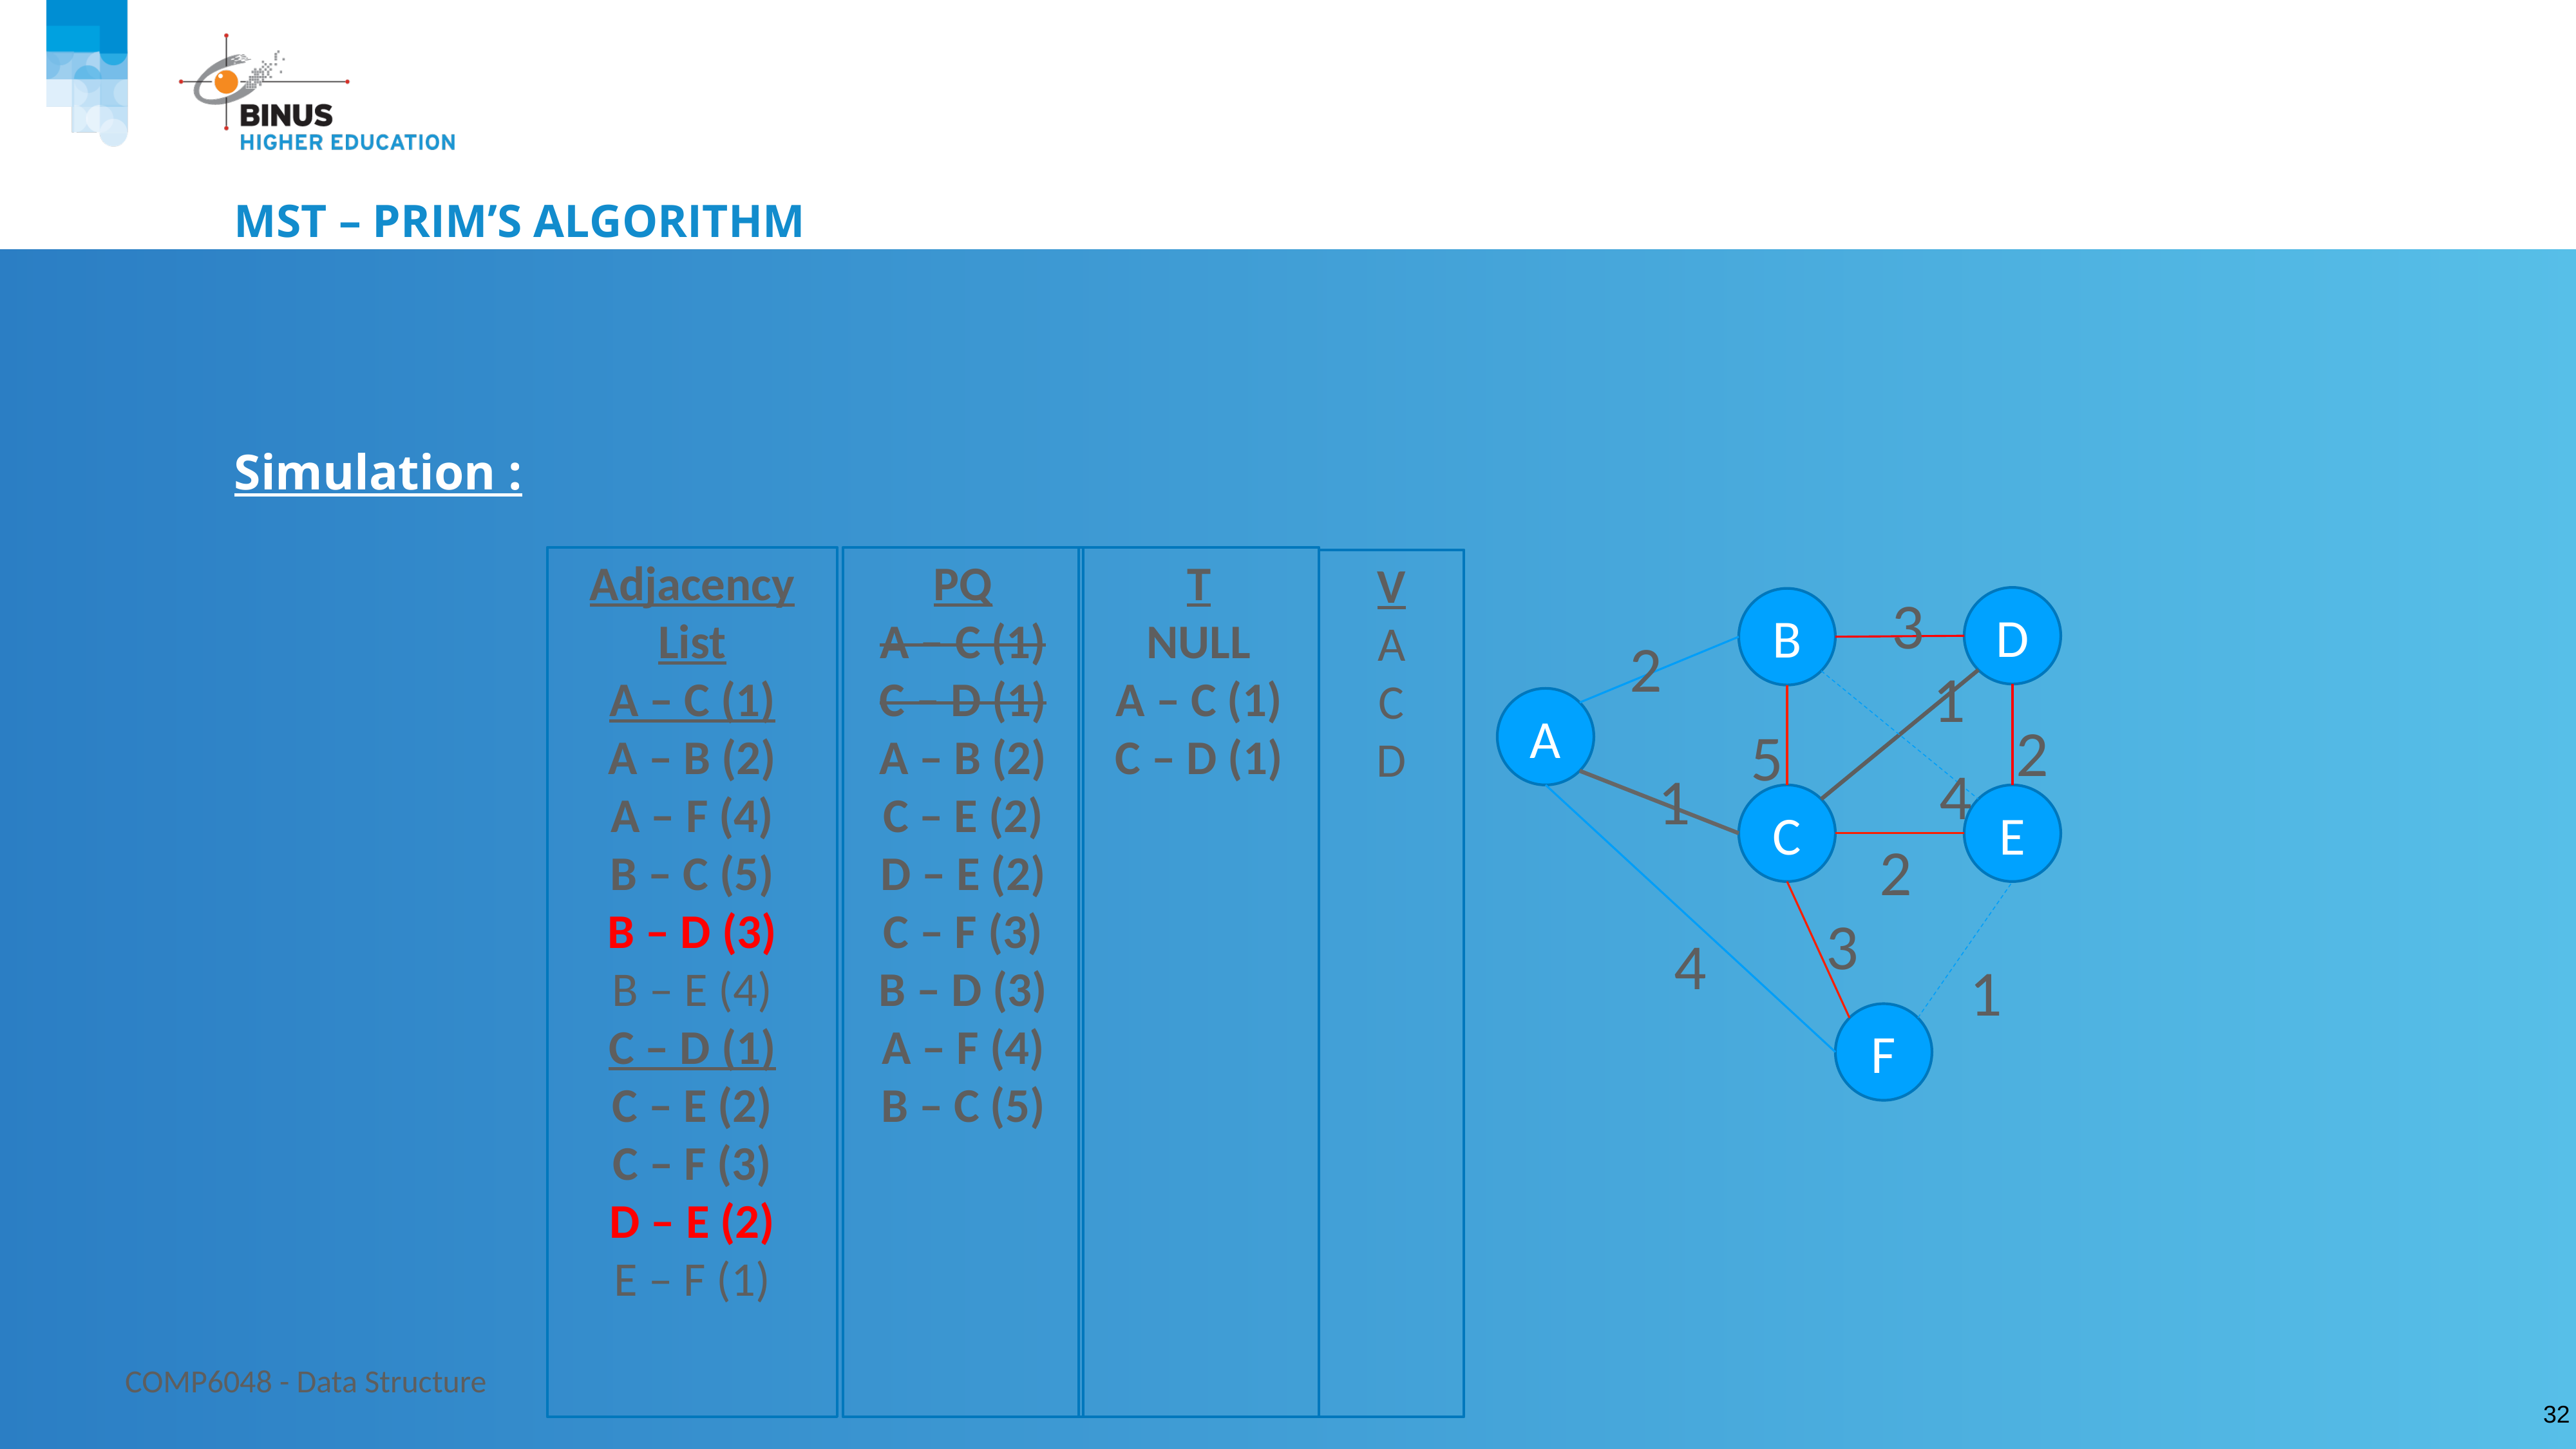

# MST – Prim’s Algorithm

Simulation :

Adjacency List
A – C (1)
A – B (2)
A – F (4)
B – C (5)
B – D (3)
B – E (4)
C – D (1)
C – E (2)
C – F (3)
D – E (2)
E – F (1)
PQ
A – C (1)
C – D (1)
A – B (2)
C – E (2)
D – E (2)
C – F (3)
B – D (3)
A – F (4)
B – C (5)
T
NULL
A – C (1)
C – D (1)

V
A
C
D
3
D
B
2
1
A
2
5
4
1
C
E
2
3
4
1
F
COMP6048 - Data Structure
32